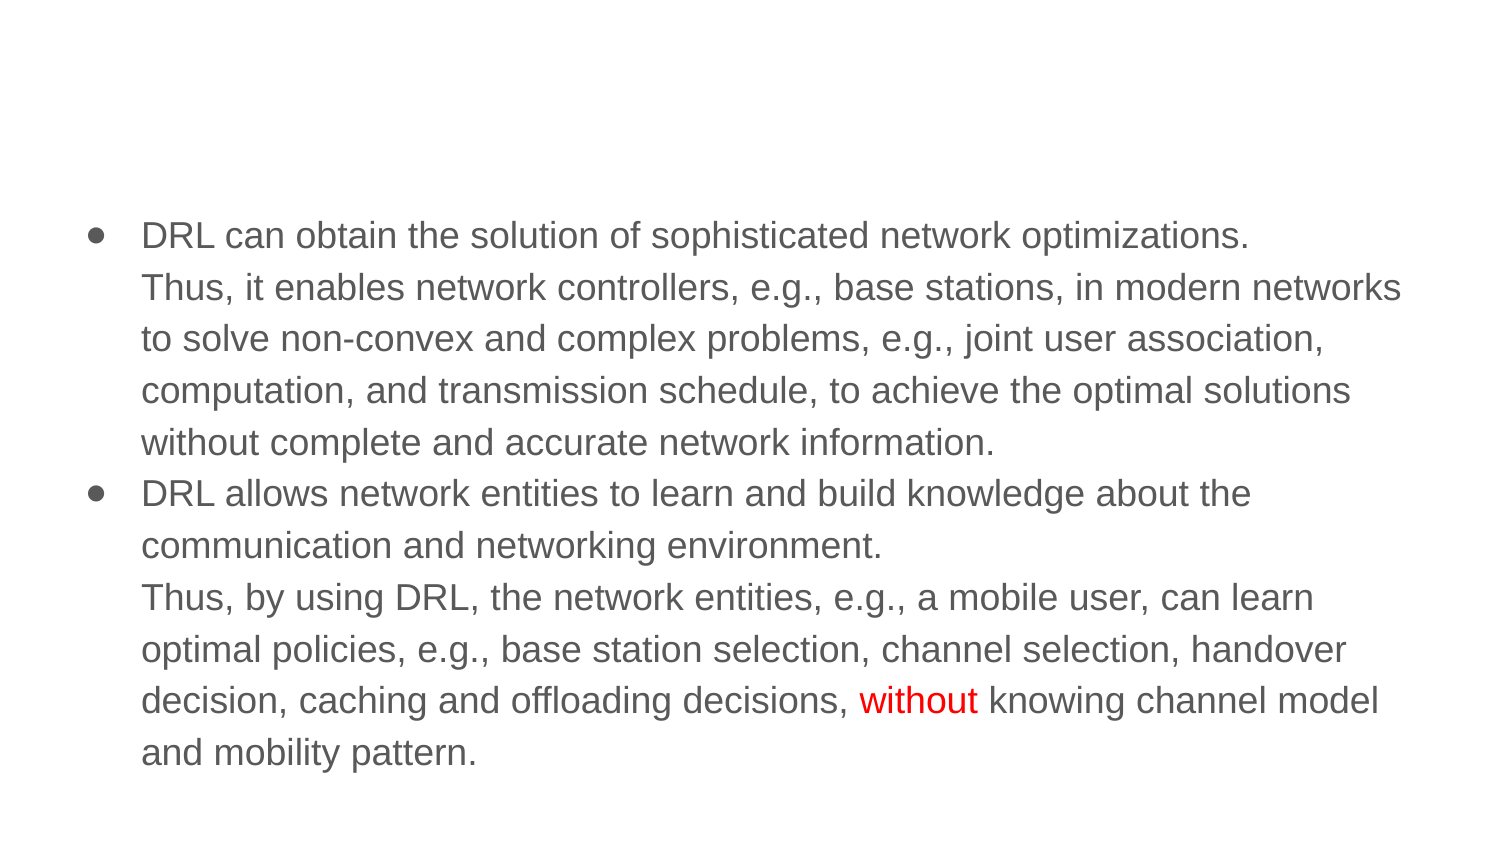

#
DRL can obtain the solution of sophisticated network optimizations.
Thus, it enables network controllers, e.g., base stations, in modern networks to solve non-convex and complex problems, e.g., joint user association, computation, and transmission schedule, to achieve the optimal solutions without complete and accurate network information.
DRL allows network entities to learn and build knowledge about the communication and networking environment.
Thus, by using DRL, the network entities, e.g., a mobile user, can learn optimal policies, e.g., base station selection, channel selection, handover decision, caching and offloading decisions, without knowing channel model and mobility pattern.